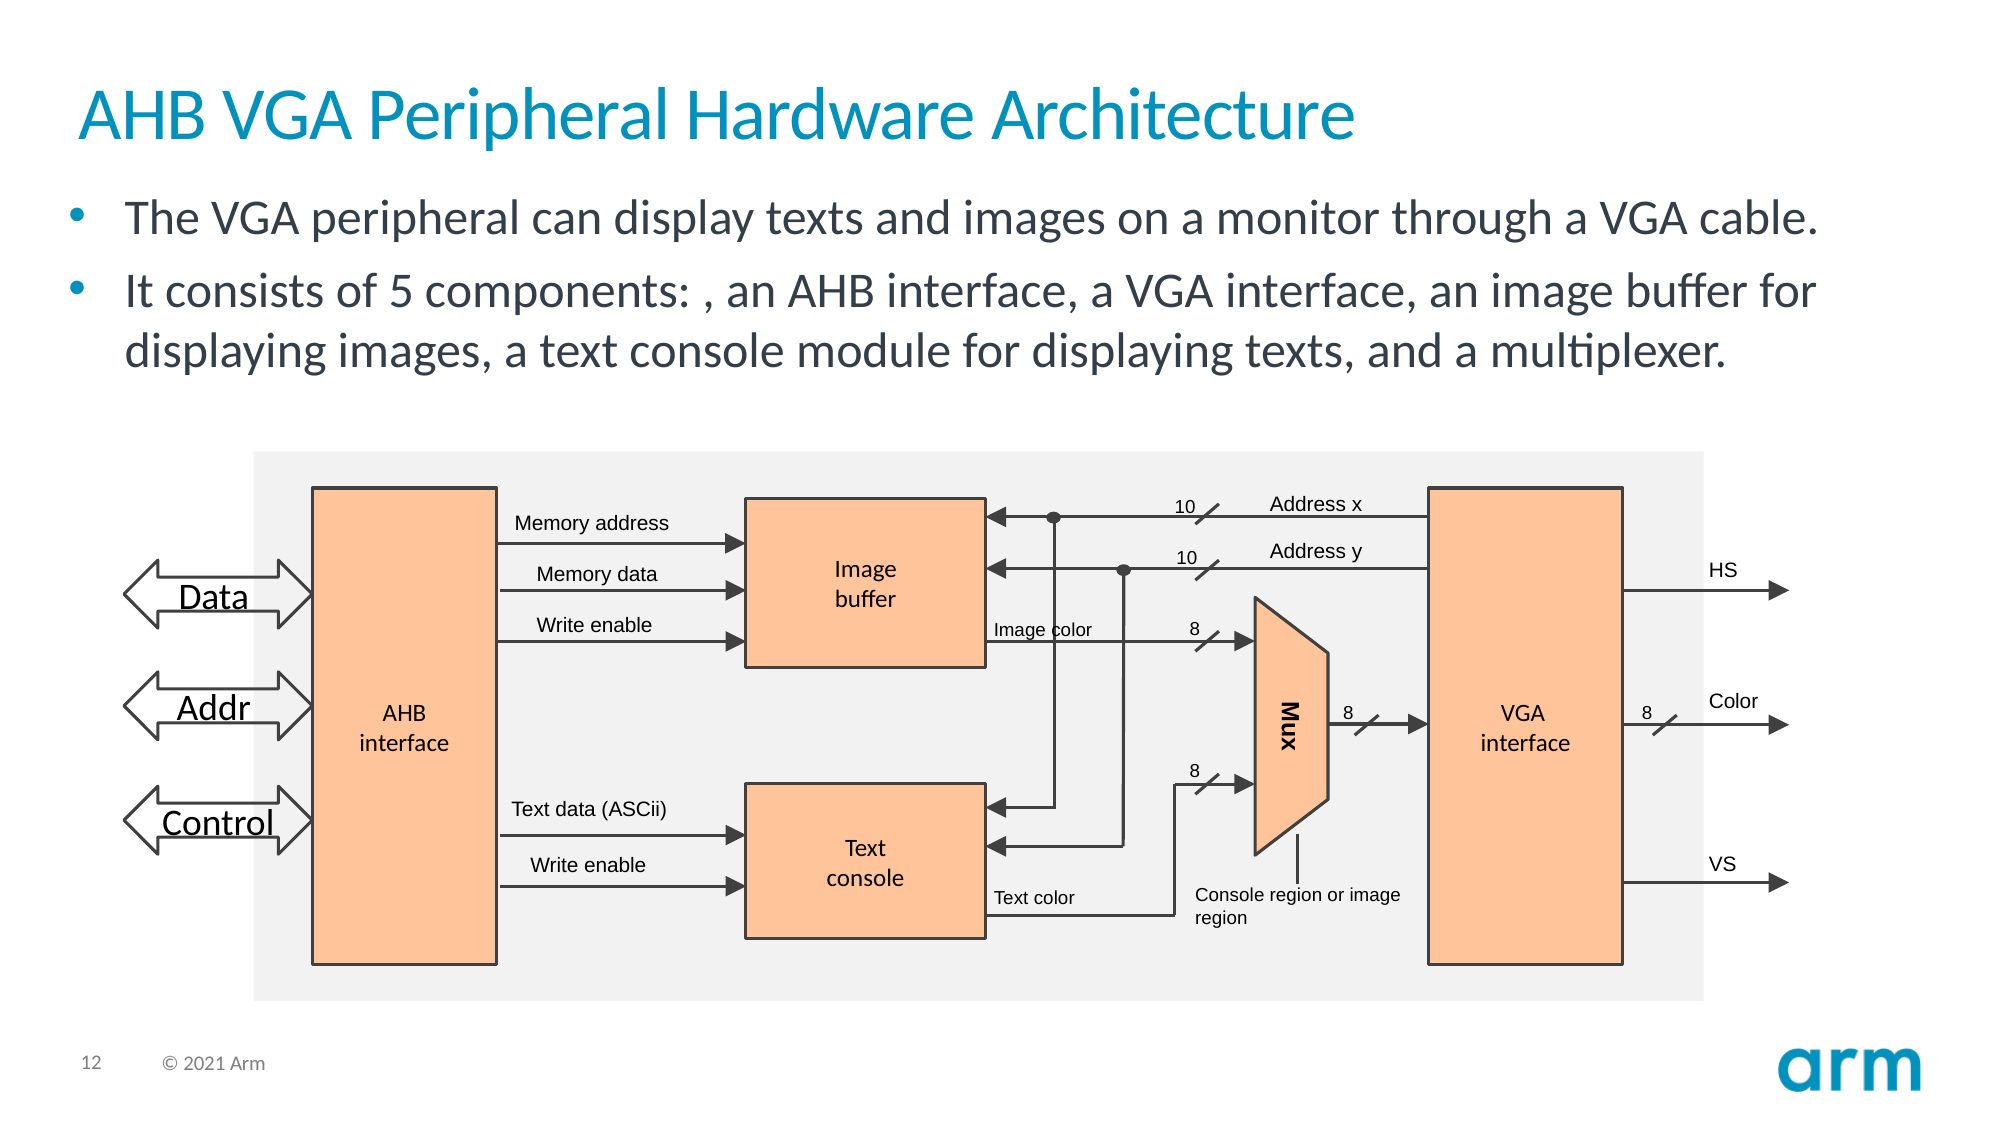

# AHB VGA Peripheral Hardware Architecture
The VGA peripheral can display texts and images on a monitor through a VGA cable.
It consists of 5 components: , an AHB interface, a VGA interface, an image buffer for displaying images, a text console module for displaying texts, and a multiplexer.

Address x
10
AHB
interface
VGA
interface
Image
buffer
Memory address

Address y
10
HS
Memory data
Data

Write enable
8
Image color
Addr
Color

8
8
Mux
8
Text
console
Control
Text data (ASCii)
VS
Write enable
Console region or image region
Text color